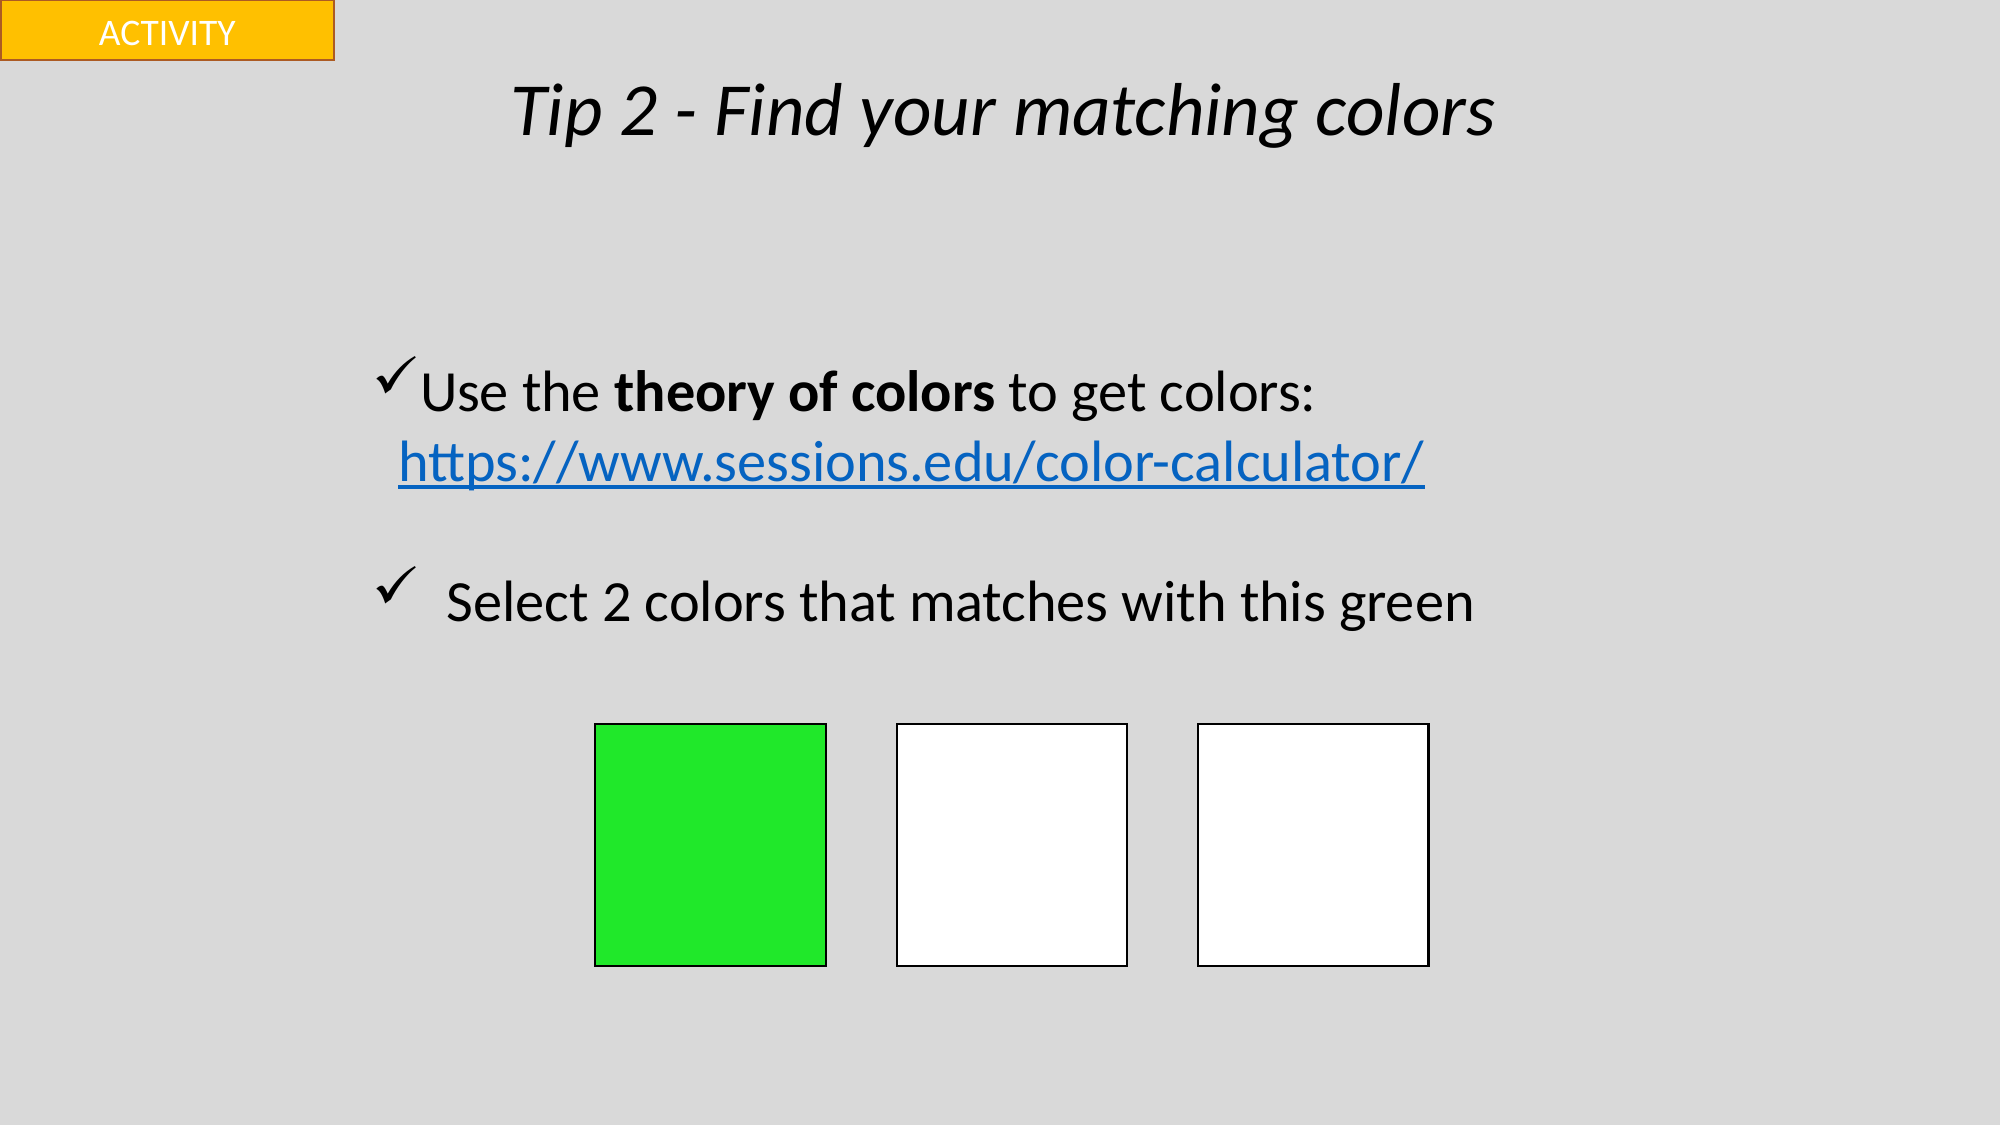

ACTIVITY
Tip 2 - Find your matching colors
Use the theory of colors to get colors:
  https://www.sessions.edu/color-calculator/

Select 2 colors that matches with this green